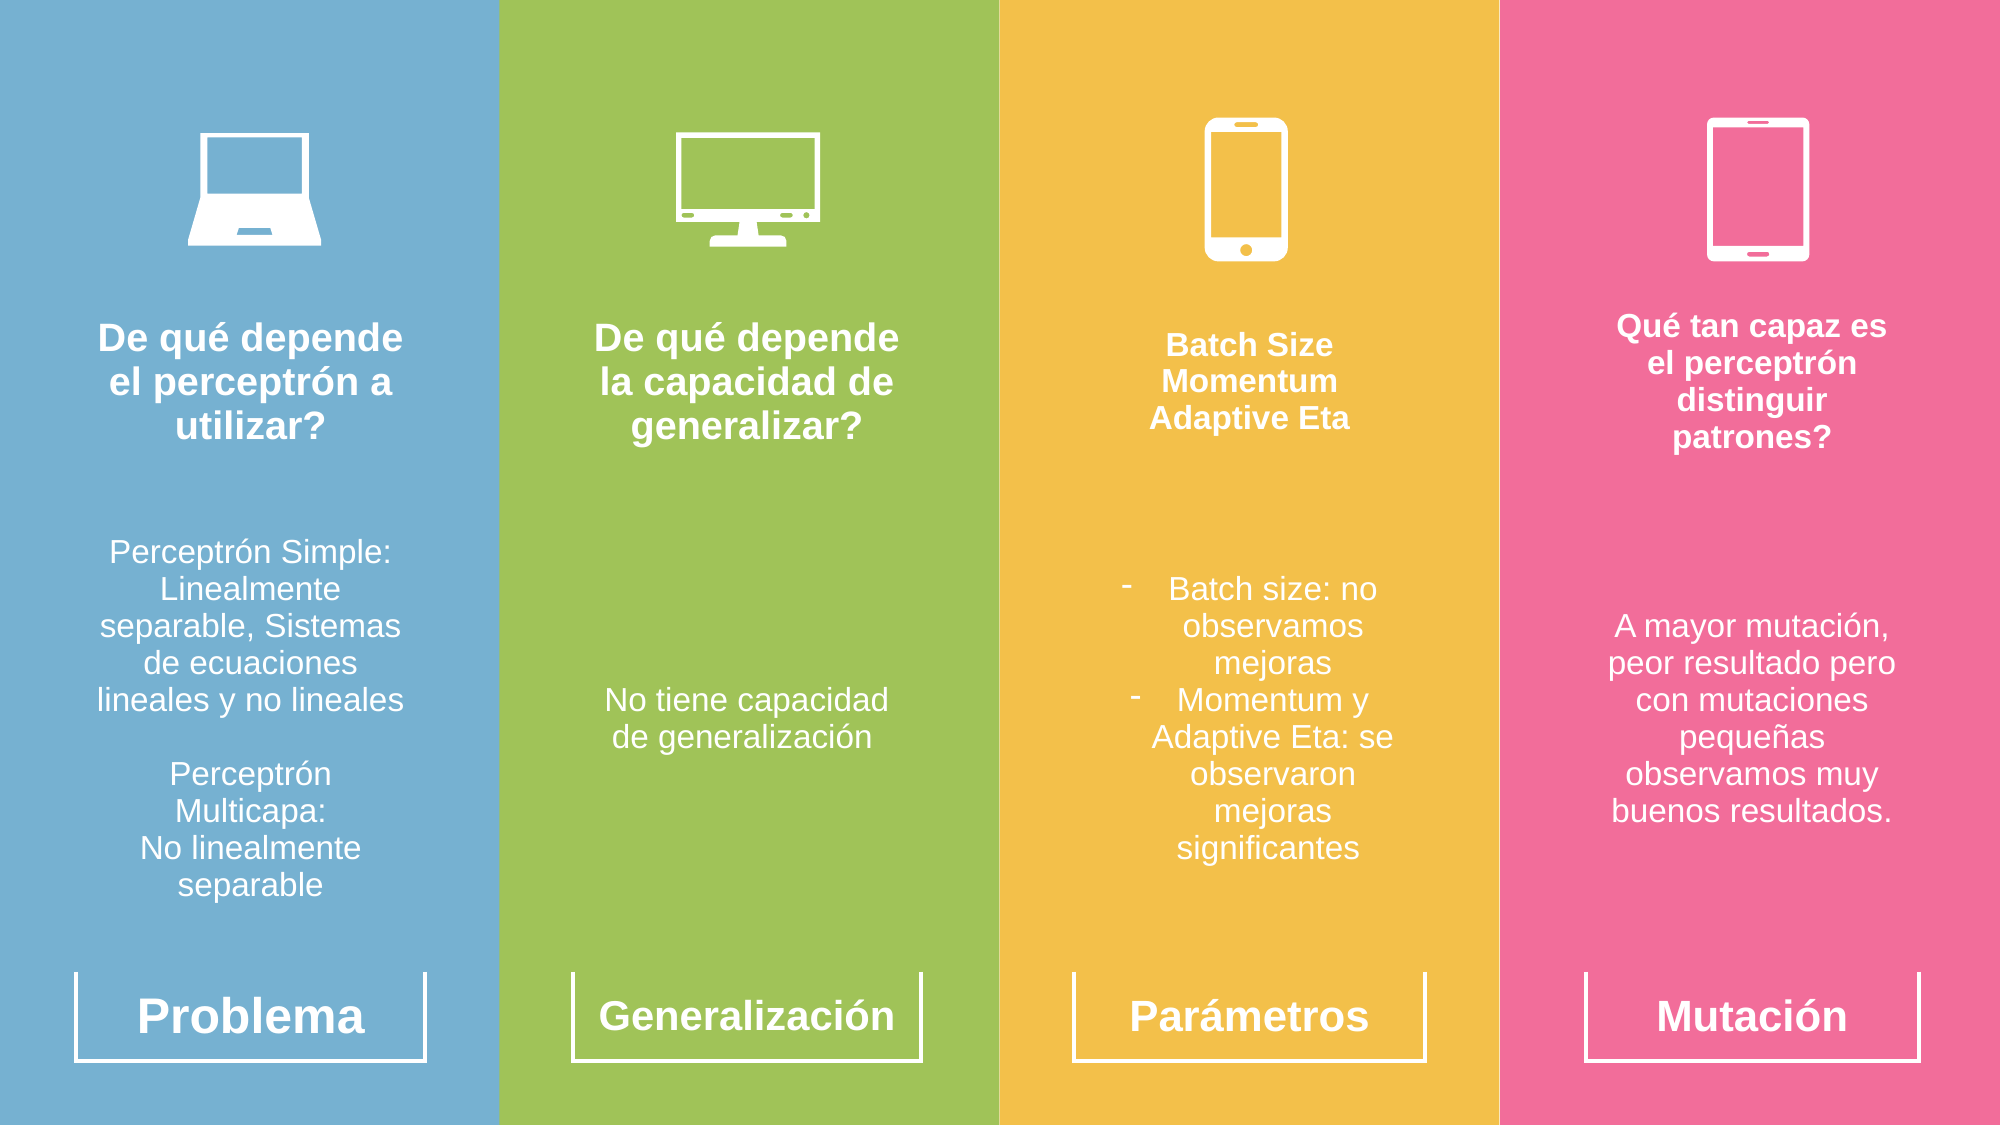

|  |  |  |  |  |  |  |  |  |  |  |  |
| --- | --- | --- | --- | --- | --- | --- | --- | --- | --- | --- | --- |
|  | De qué depende el perceptrón a utilizar? |  |  | De qué depende la capacidad de generalizar? |  |  | Batch Size Momentum Adaptive Eta |  |  | Qué tan capaz es el perceptrón distinguir patrones? |  |
|  | Perceptrón Simple: Linealmente separable, Sistemas de ecuaciones lineales y no lineales Perceptrón Multicapa: No linealmente separable |  |  | No tiene capacidad de generalización |  |  | Batch size: no observamos mejoras Momentum y Adaptive Eta: se observaron mejoras significantes |  |  | A mayor mutación, peor resultado pero con mutaciones pequeñas observamos muy buenos resultados. |  |
|  | Problema |  |  | Generalización |  |  | Parámetros |  |  | Mutación |  |